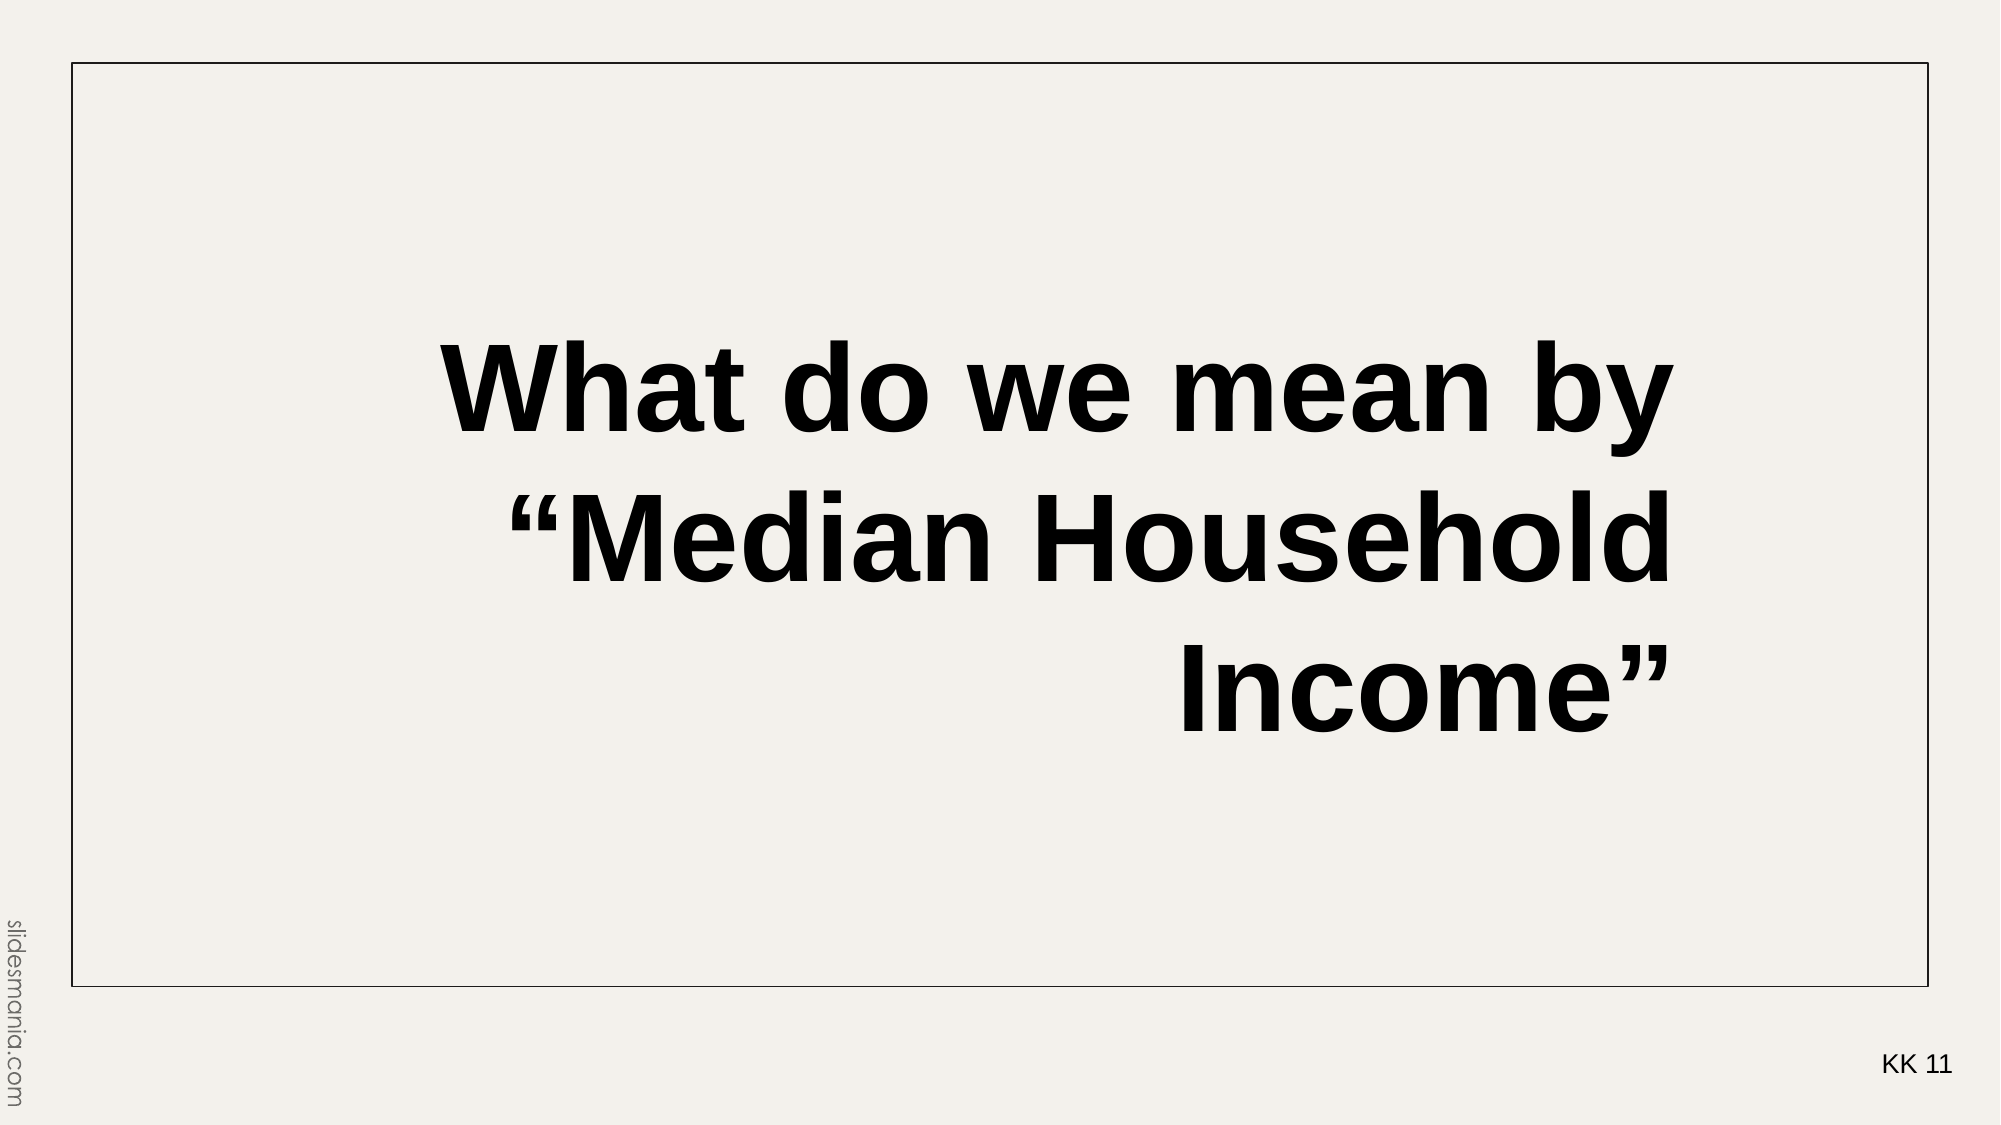

# What do we mean by “Median Household Income”
KK 11